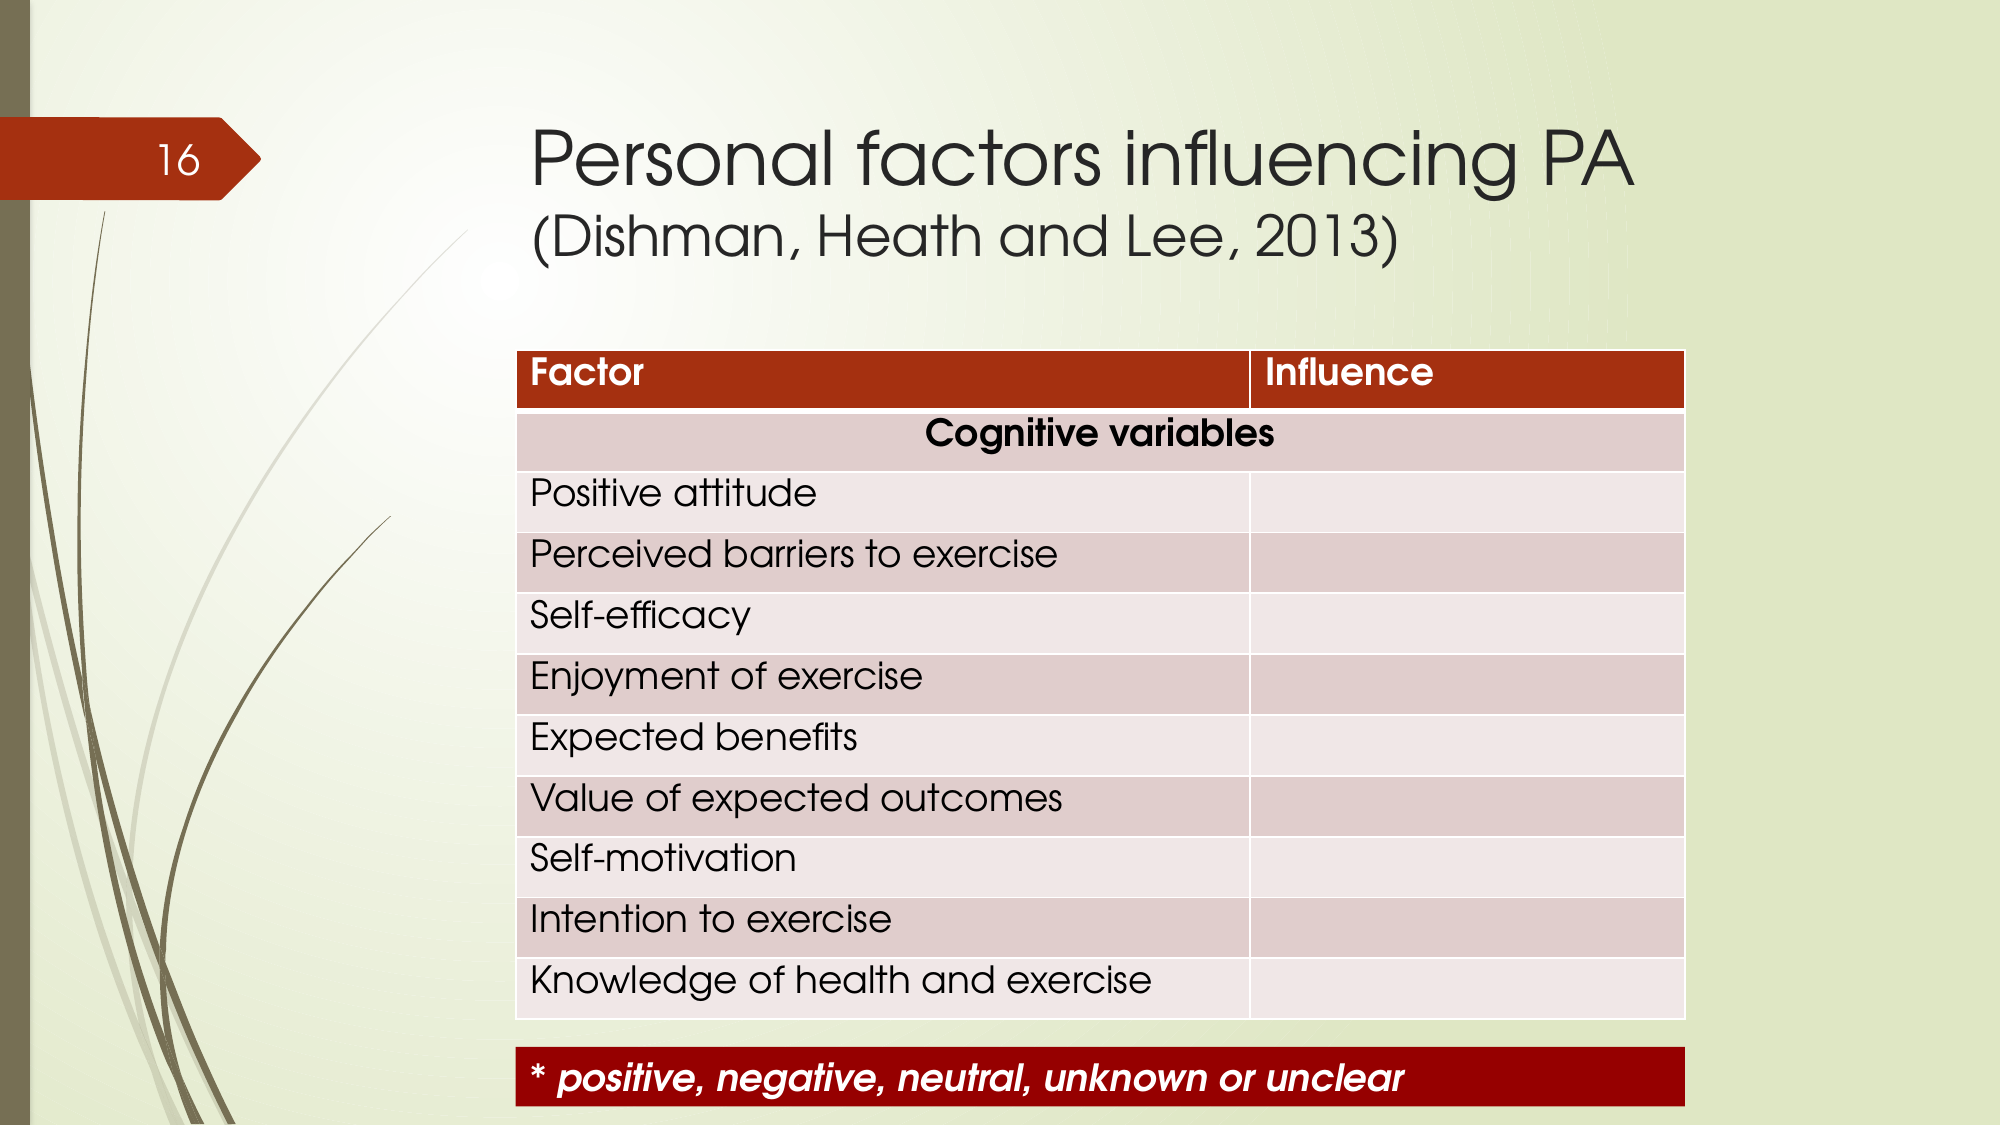

# Personal factors influencing PA (Dishman, Heath and Lee, 2013)
16
| Factor | Influence |
| --- | --- |
| Cognitive variables |  |
| Positive attitude |  |
| Perceived barriers to exercise |  |
| Self-efficacy |  |
| Enjoyment of exercise |  |
| Expected benefits |  |
| Value of expected outcomes |  |
| Self-motivation |  |
| Intention to exercise |  |
| Knowledge of health and exercise |  |
* positive, negative, neutral, unknown or unclear